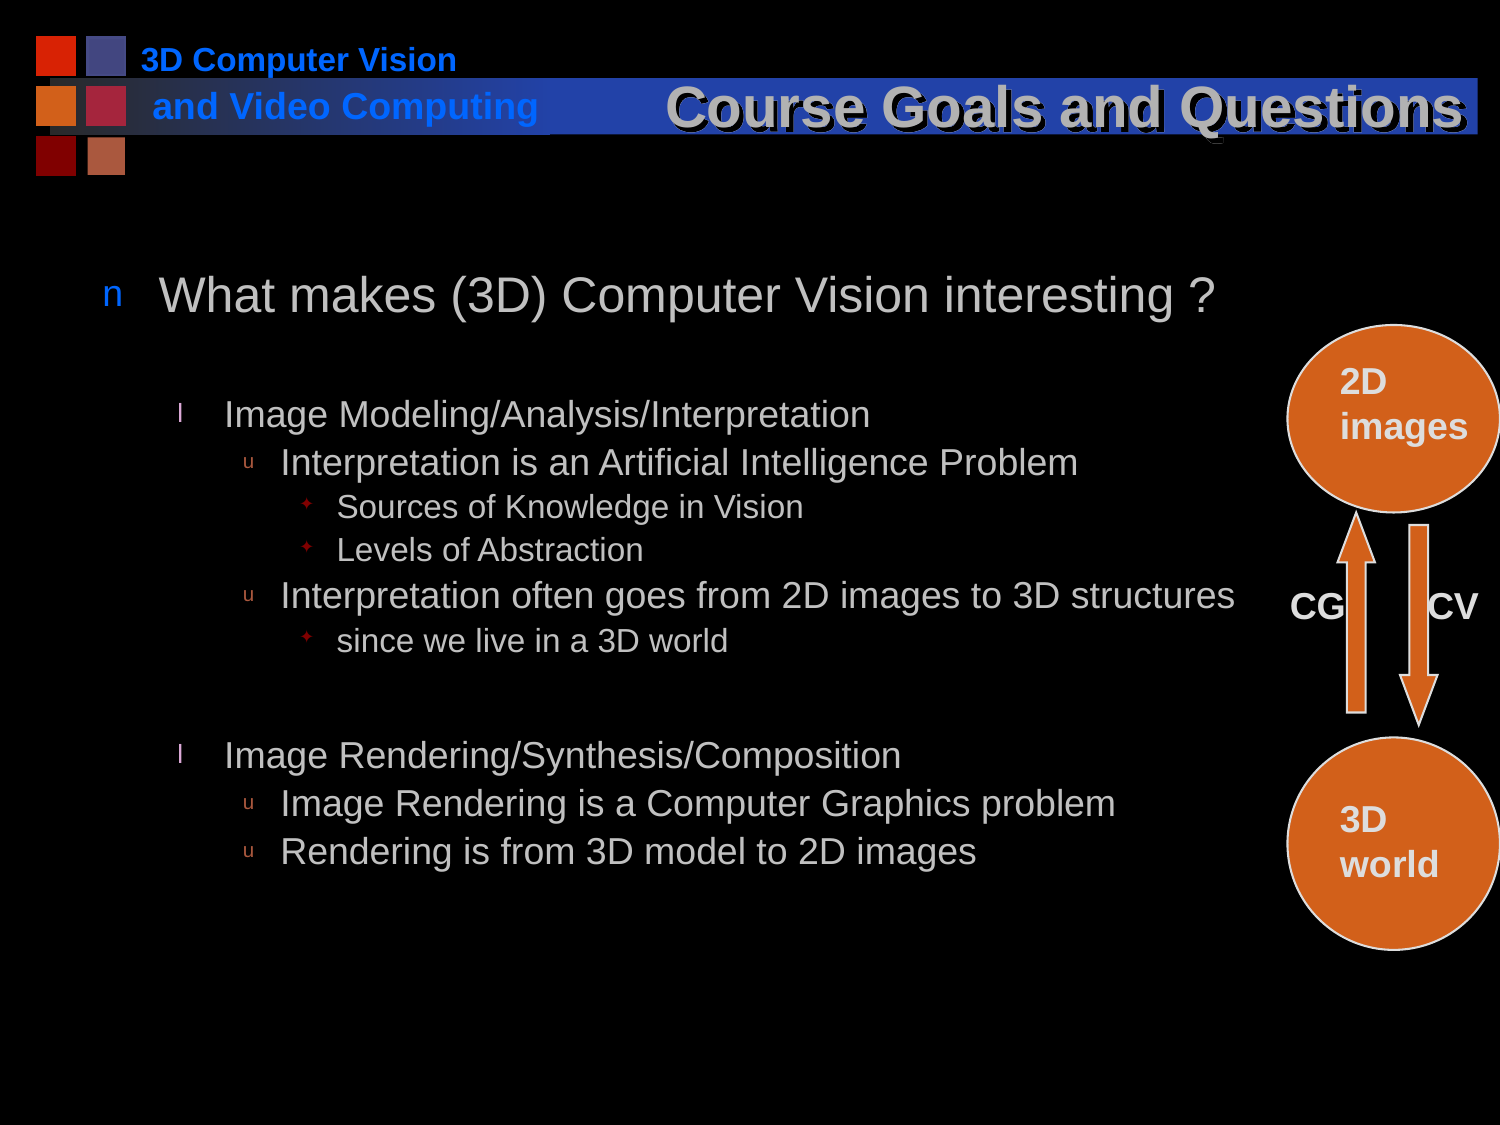

# Course Goals and Questions
What makes (3D) Computer Vision interesting ?

Image Modeling/Analysis/Interpretation
Interpretation is an Artificial Intelligence Problem
Sources of Knowledge in Vision
Levels of Abstraction
Interpretation often goes from 2D images to 3D structures
since we live in a 3D world

Image Rendering/Synthesis/Composition
Image Rendering is a Computer Graphics problem
Rendering is from 3D model to 2D images

2D images

CG
CV

3D world